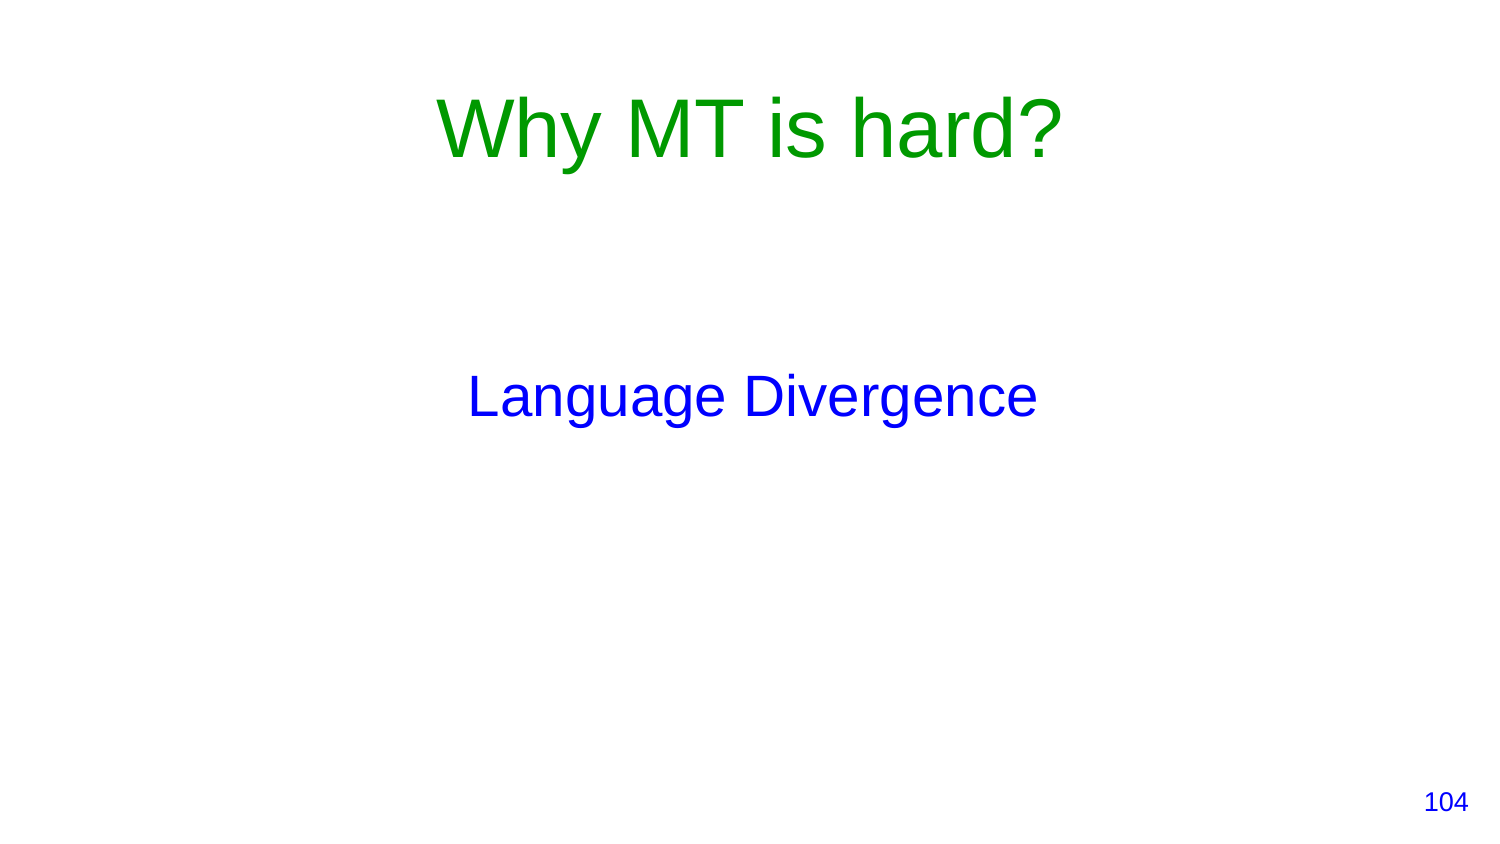

# Why MT is hard?
Language Divergence
104